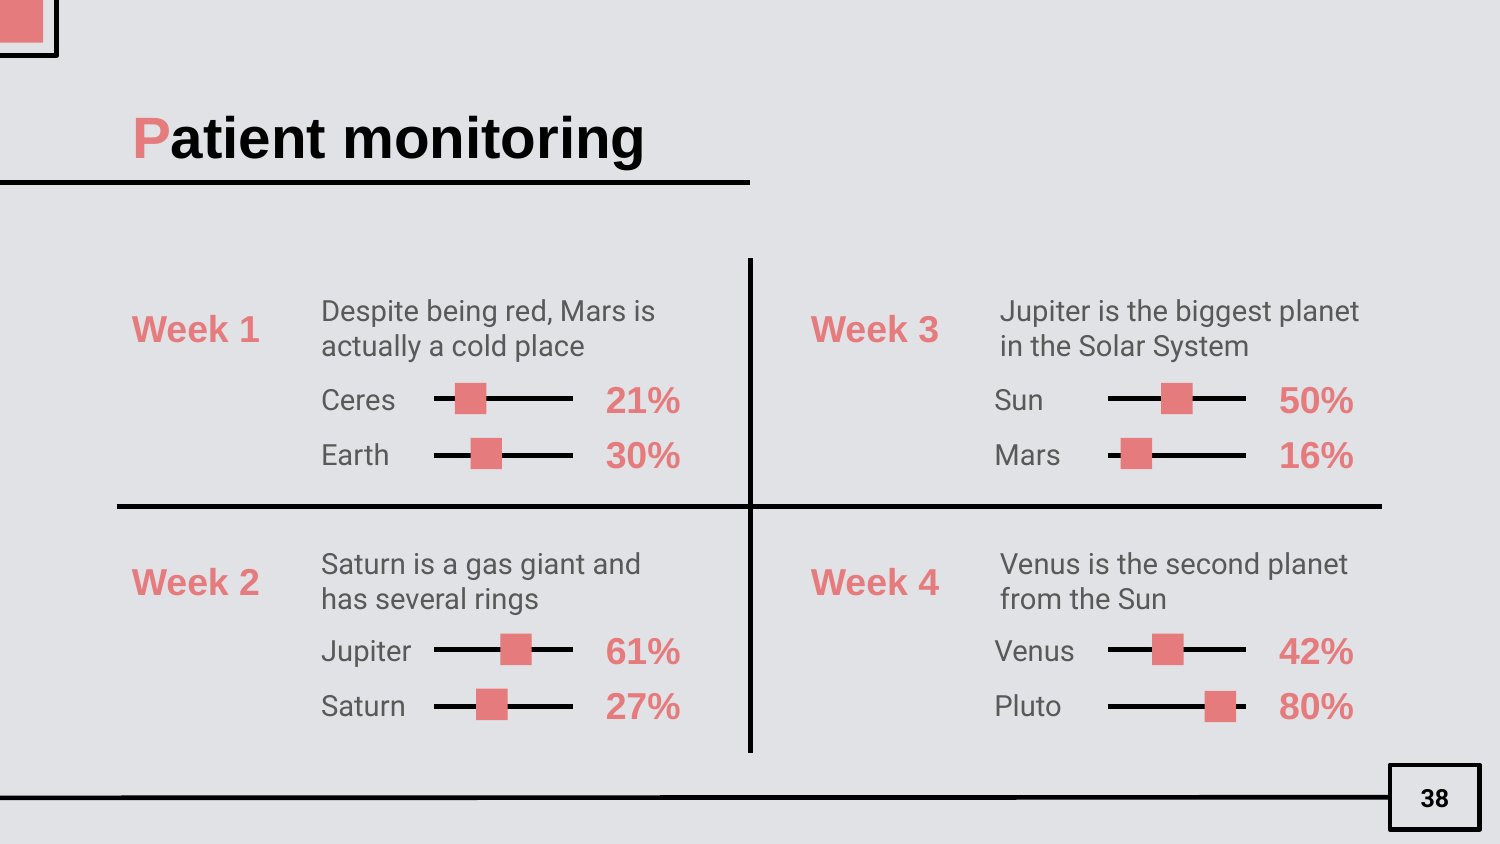

# Patient monitoring
Week 1
Despite being red, Mars is actually a cold place
Week 3
Jupiter is the biggest planet in the Solar System
21%
50%
Ceres
Sun

30%
16%
Earth
Mars

Week 2
Saturn is a gas giant and has several rings
Week 4
Venus is the second planet from the Sun
61%
42%
Jupiter
Venus

27%
80%
Saturn
Pluto

38